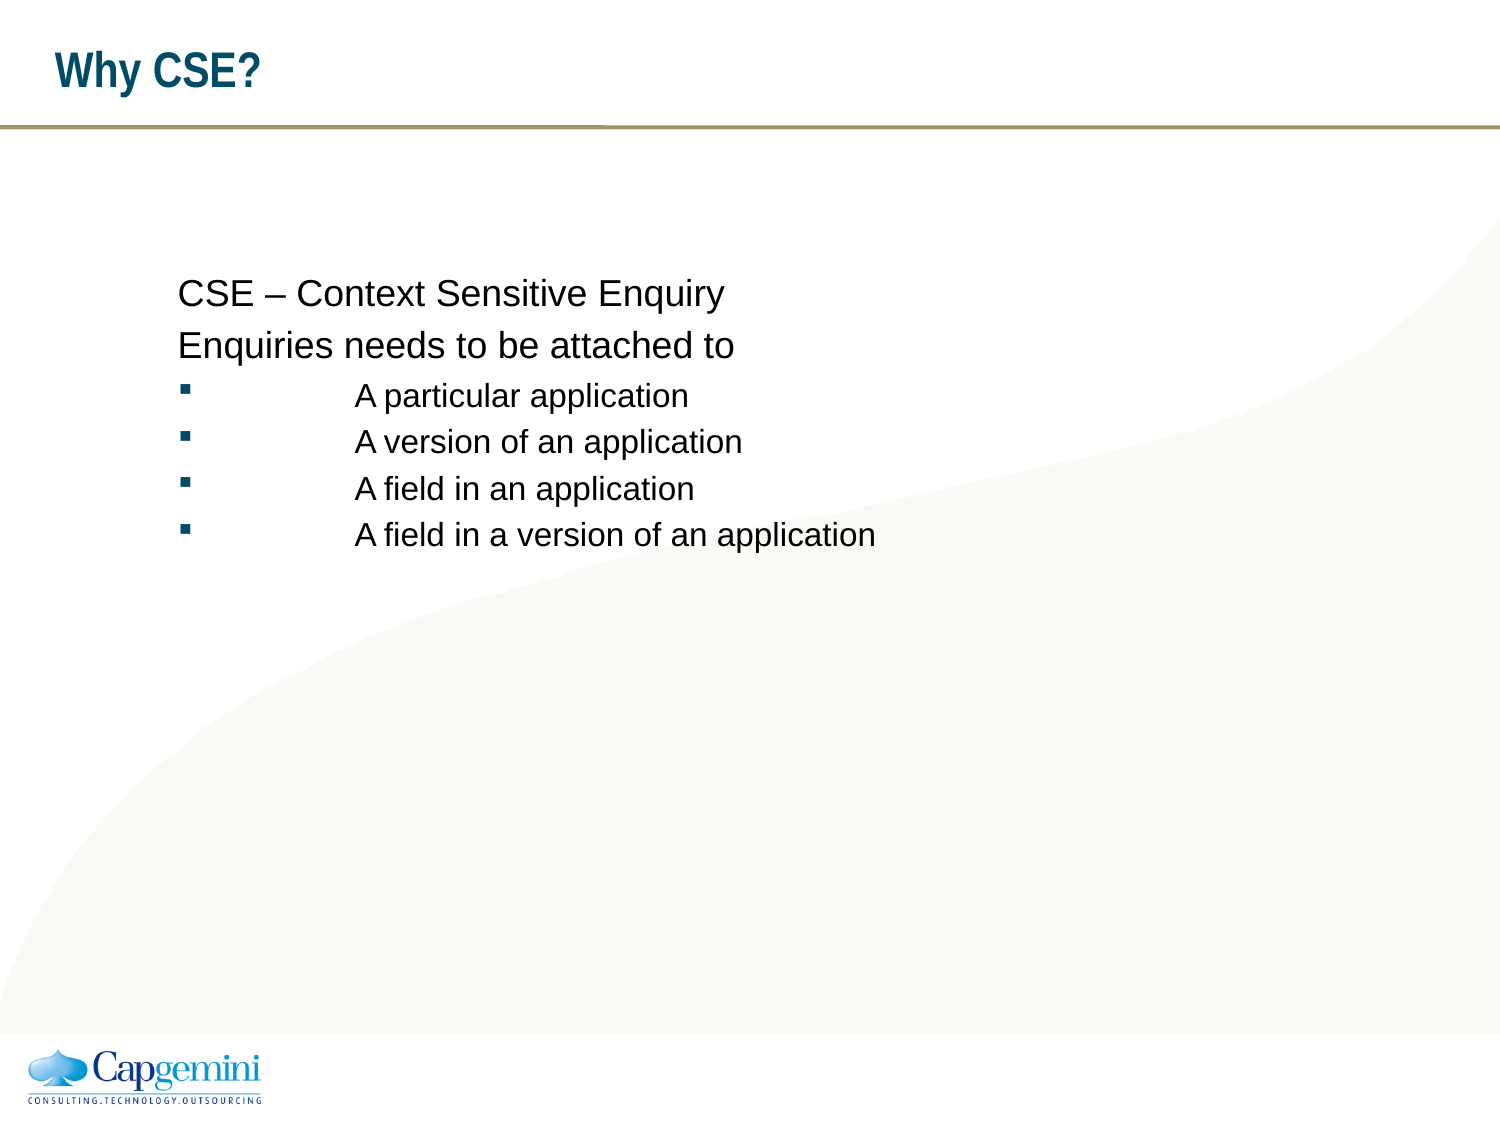

# Why CSE?
CSE – Context Sensitive Enquiry
Enquiries needs to be attached to
	A particular application
	A version of an application
	A field in an application
	A field in a version of an application